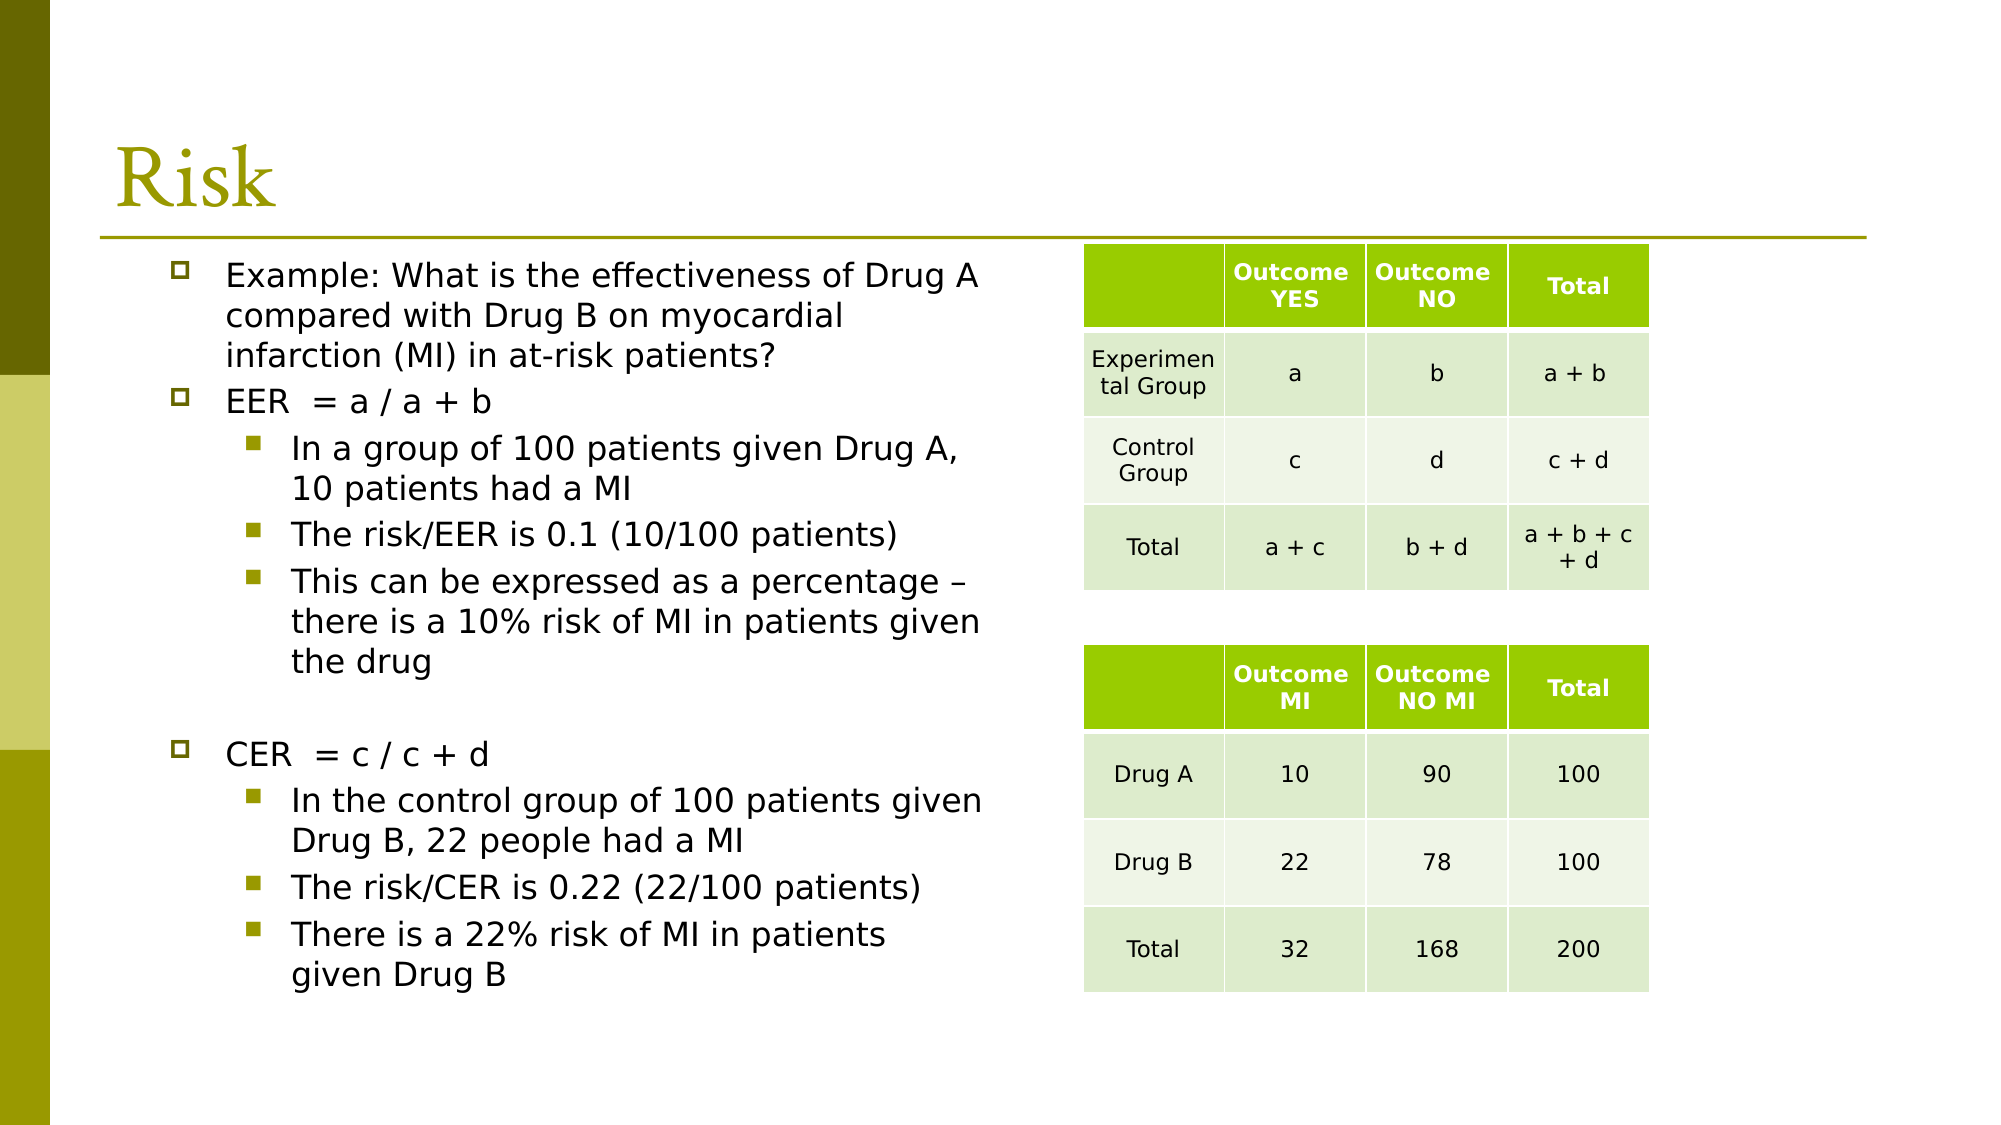

# Risk
|  | Outcome YES | Outcome NO | Total |
| --- | --- | --- | --- |
| Experimental Group | a | b | a + b |
| Control Group | c | d | c + d |
| Total | a + c | b + d | a + b + c + d |
Example: What is the effectiveness of Drug A compared with Drug B on myocardial infarction (MI) in at-risk patients?
EER  = a / a + b
In a group of 100 patients given Drug A, 10 patients had a MI
The risk/EER is 0.1 (10/100 patients)
This can be expressed as a percentage – there is a 10% risk of MI in patients given the drug

CER  = c / c + d
In the control group of 100 patients given Drug B, 22 people had a MI
The risk/CER is 0.22 (22/100 patients)
There is a 22% risk of MI in patients given Drug B

|  | Outcome MI | Outcome NO MI | Total |
| --- | --- | --- | --- |
| Drug A | 10 | 90 | 100 |
| Drug B | 22 | 78 | 100 |
| Total | 32 | 168 | 200 |